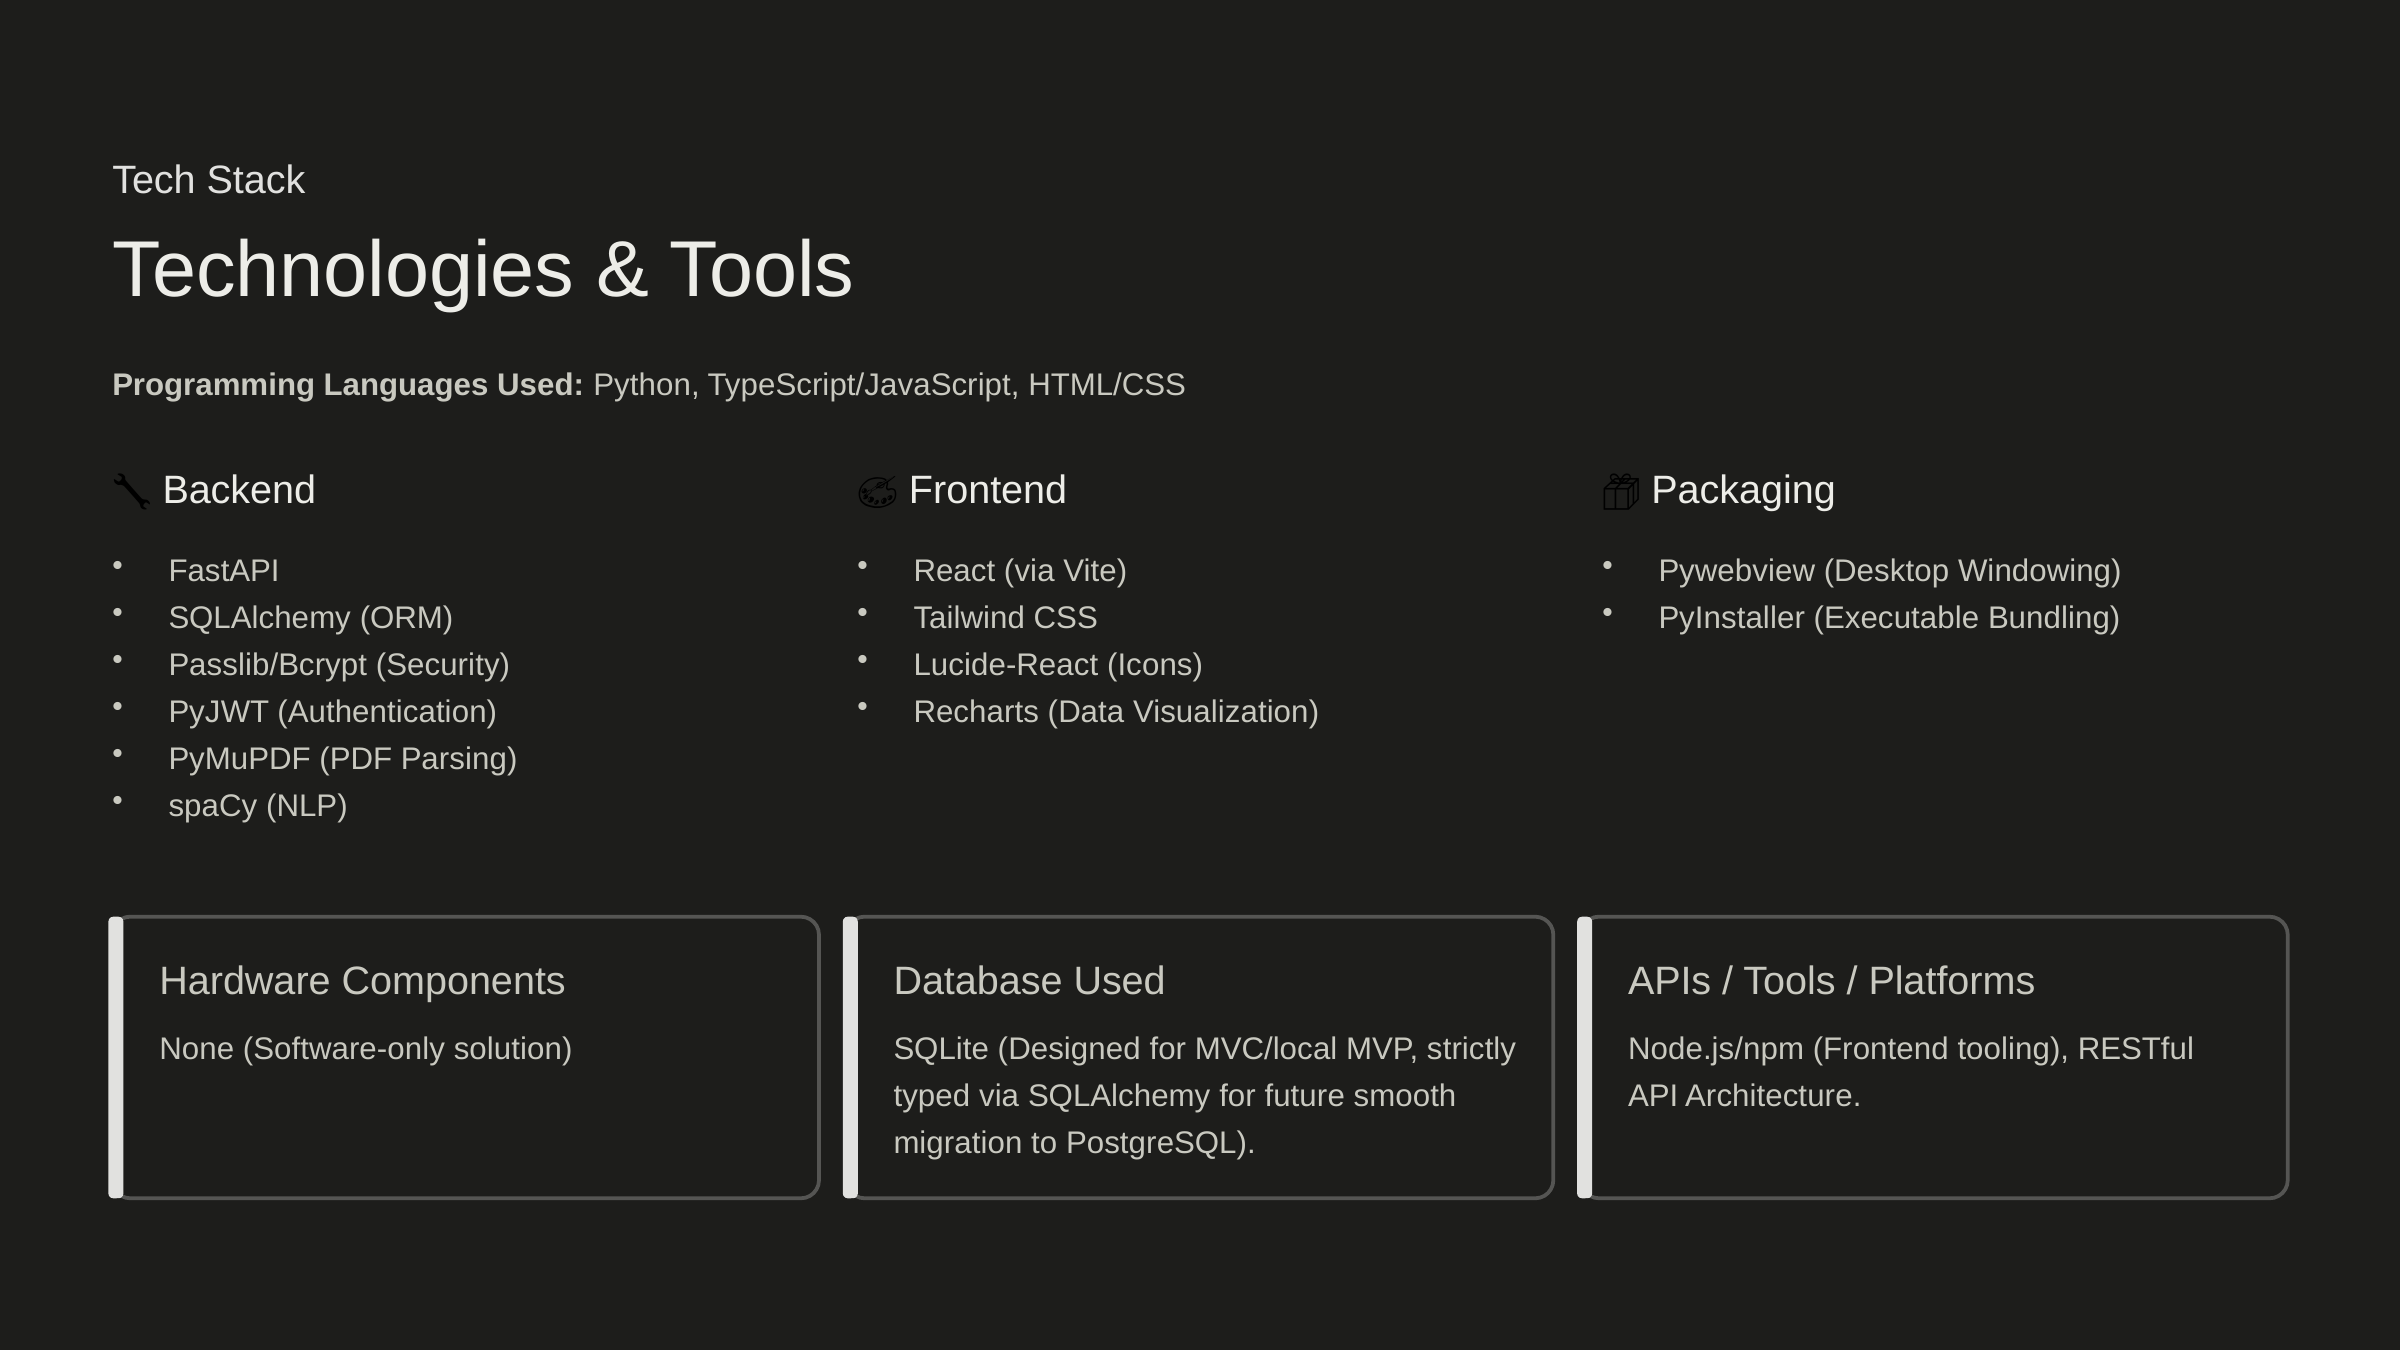

Tech Stack
Technologies & Tools
Programming Languages Used: Python, TypeScript/JavaScript, HTML/CSS
🔧 Backend
🎨 Frontend
📦 Packaging
FastAPI
SQLAlchemy (ORM)
Passlib/Bcrypt (Security)
PyJWT (Authentication)
PyMuPDF (PDF Parsing)
spaCy (NLP)
React (via Vite)
Tailwind CSS
Lucide-React (Icons)
Recharts (Data Visualization)
Pywebview (Desktop Windowing)
PyInstaller (Executable Bundling)

Hardware Components
Database Used
APIs / Tools / Platforms
None (Software-only solution)
SQLite (Designed for MVC/local MVP, strictly typed via SQLAlchemy for future smooth migration to PostgreSQL).
Node.js/npm (Frontend tooling), RESTful API Architecture.